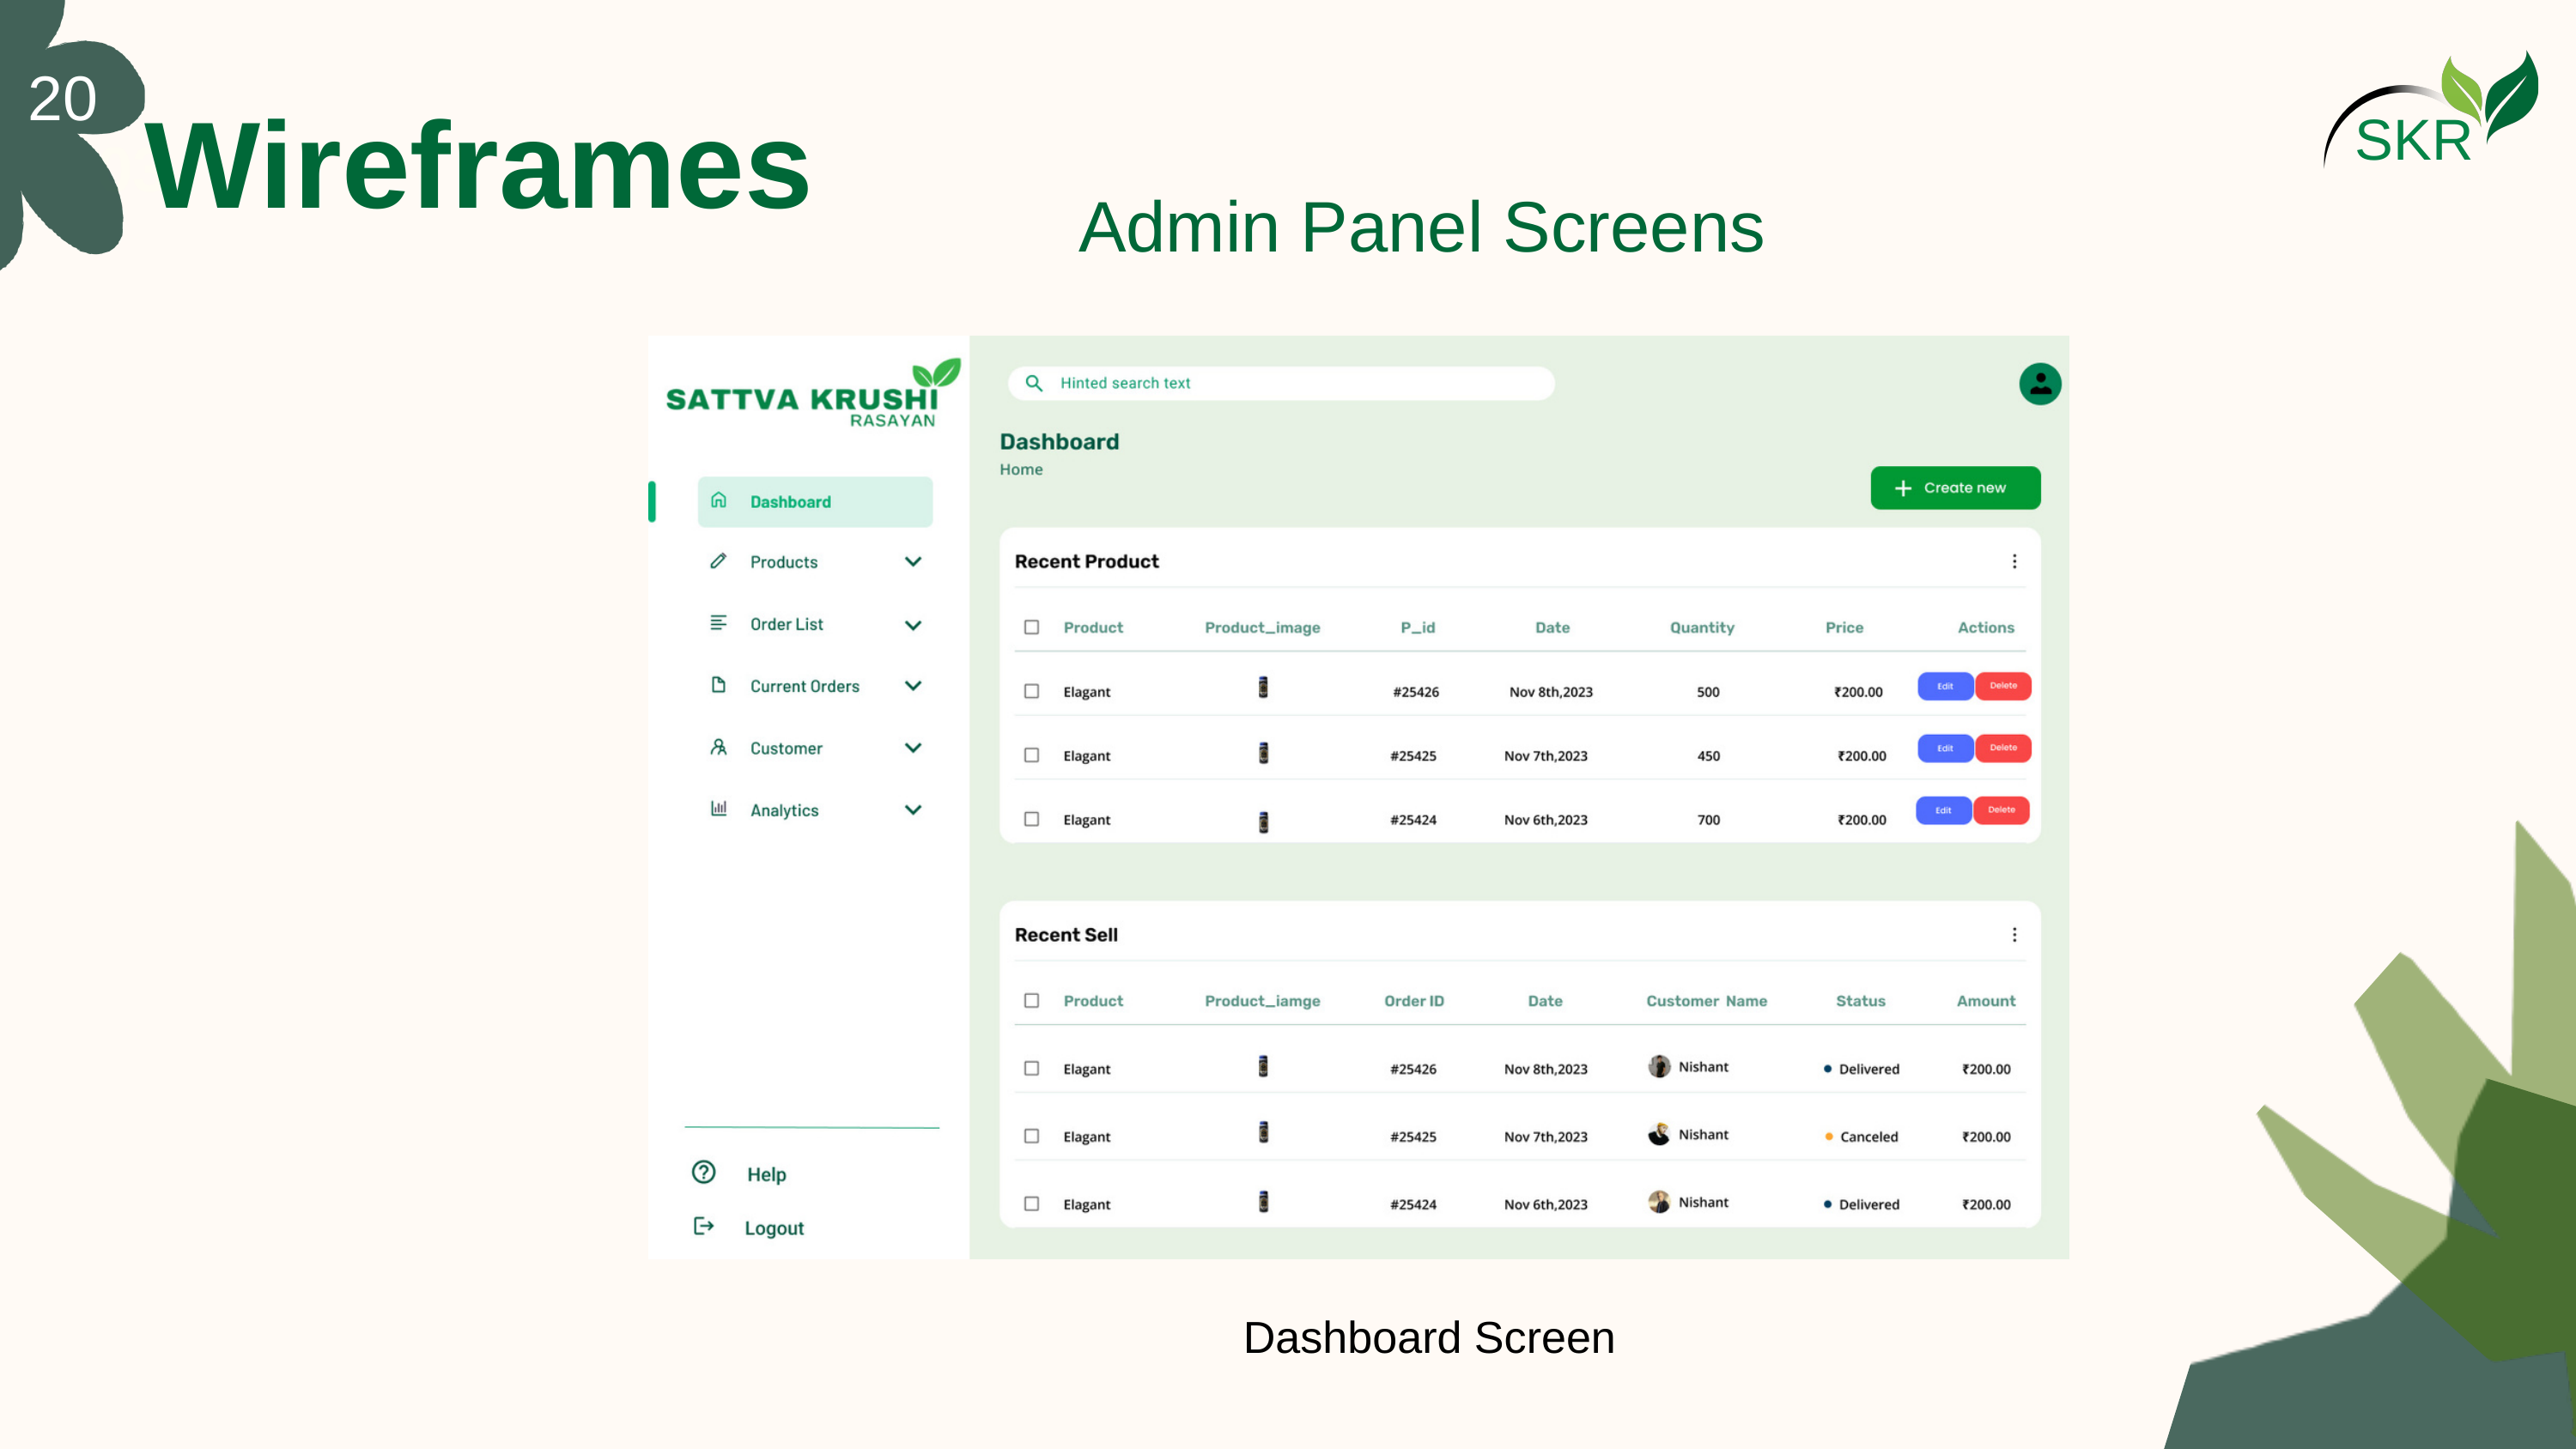

20

SKR
03
Wireframes
Admin Panel Screens

Dashboard Screen